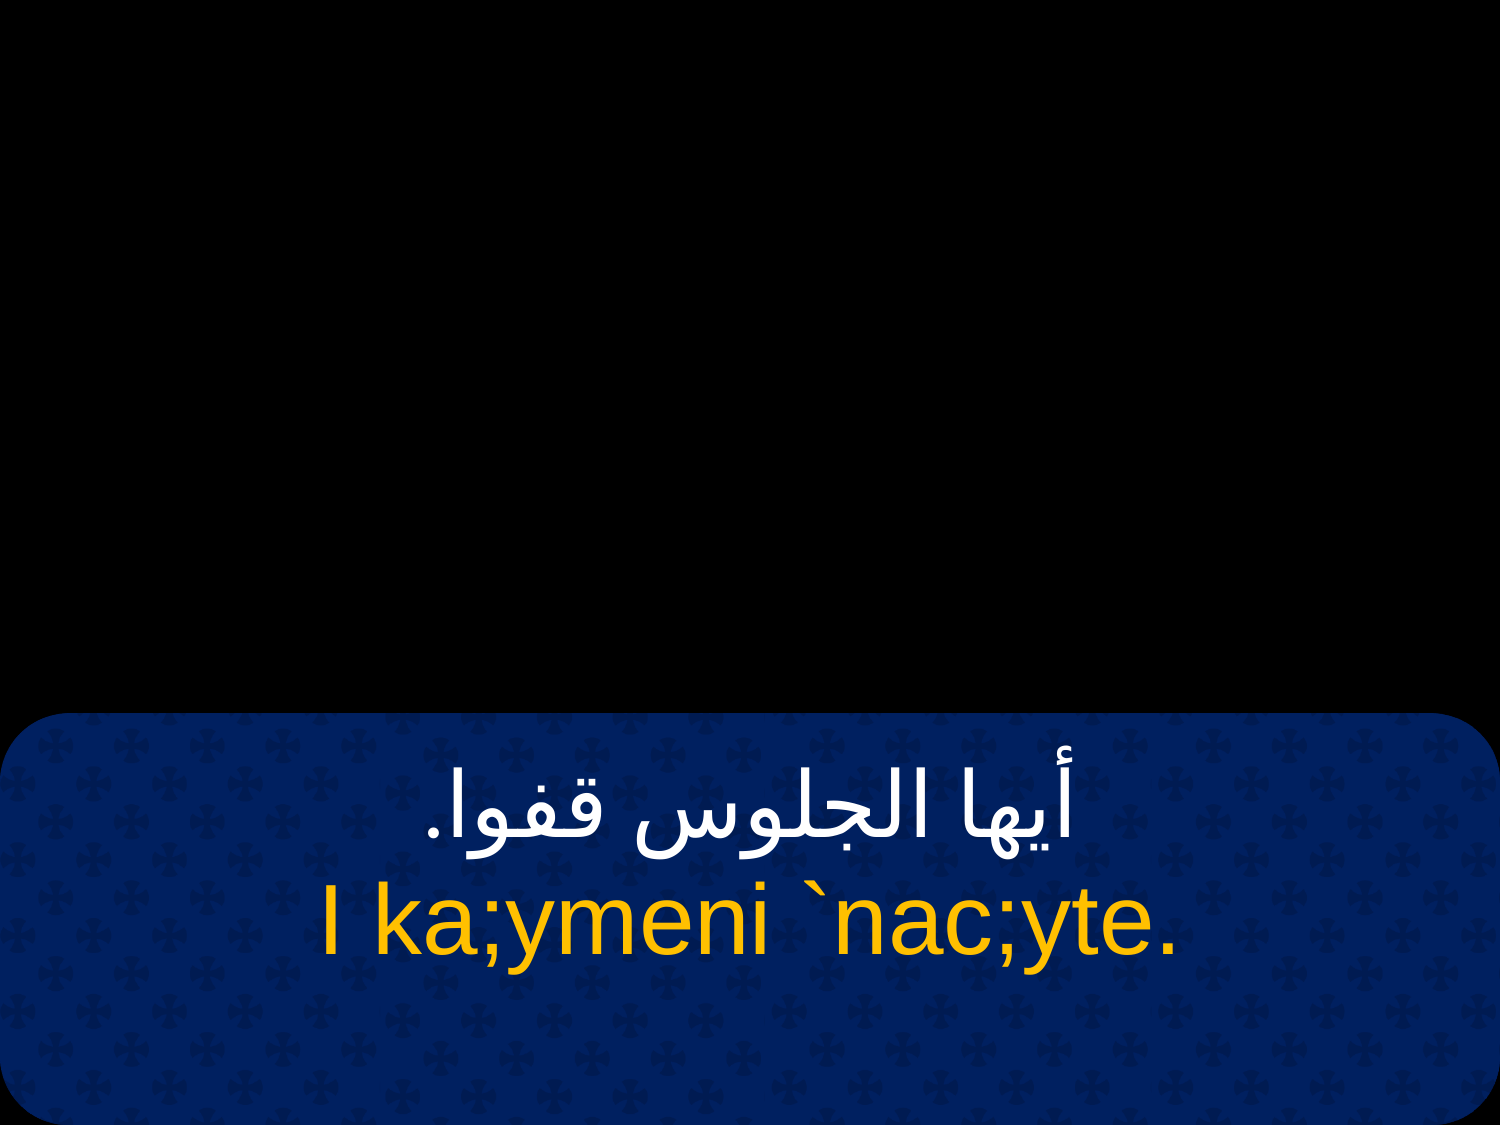

# أيها الجلوس قفوا.
I ka;ymeni `nac;yte.